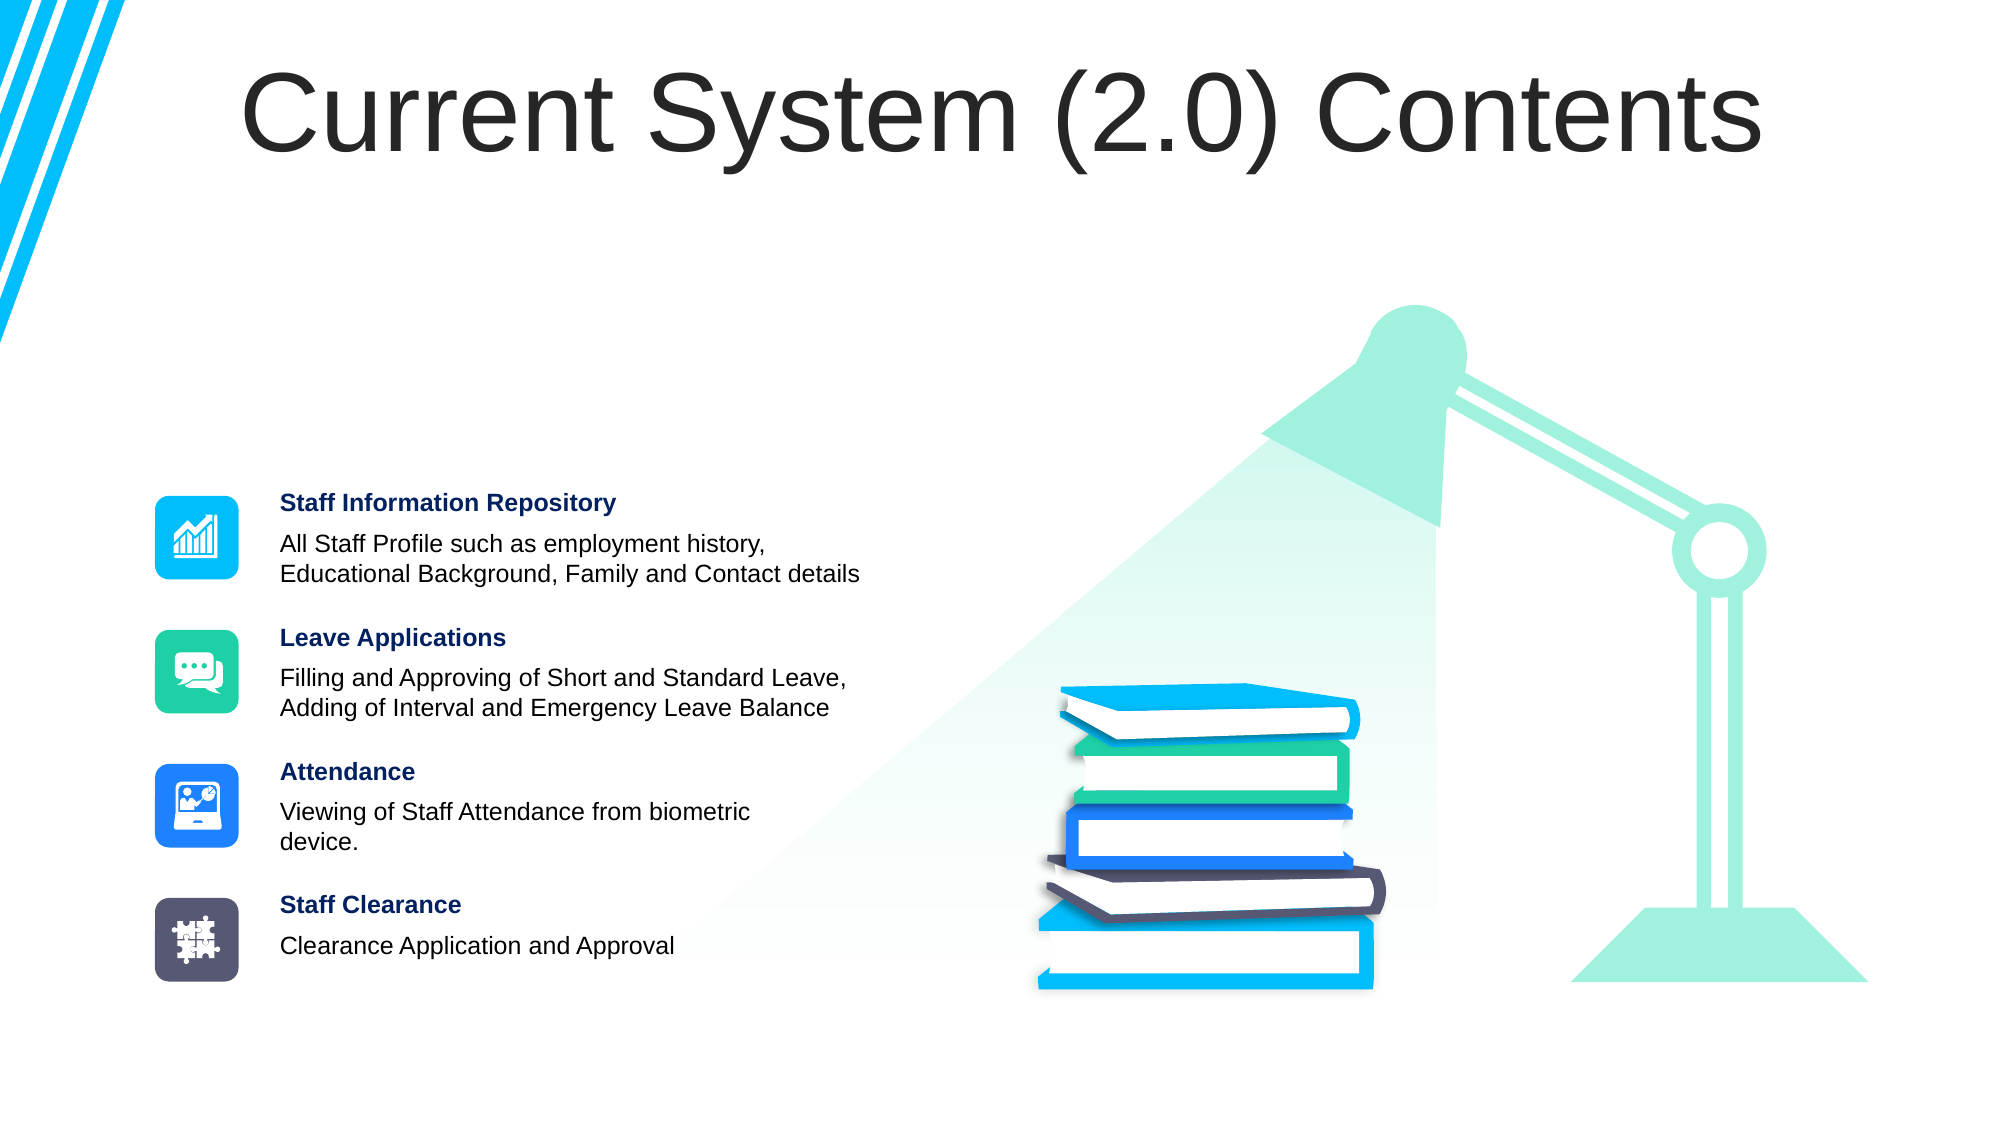

Current System (2.0) Contents

Staff Information Repository
All Staff Profile such as employment history, Educational Background, Family and Contact details

Leave Applications
Filling and Approving of Short and Standard Leave, Adding of Interval and Emergency Leave Balance

Attendance
Viewing of Staff Attendance from biometric device.

Staff Clearance
Clearance Application and Approval